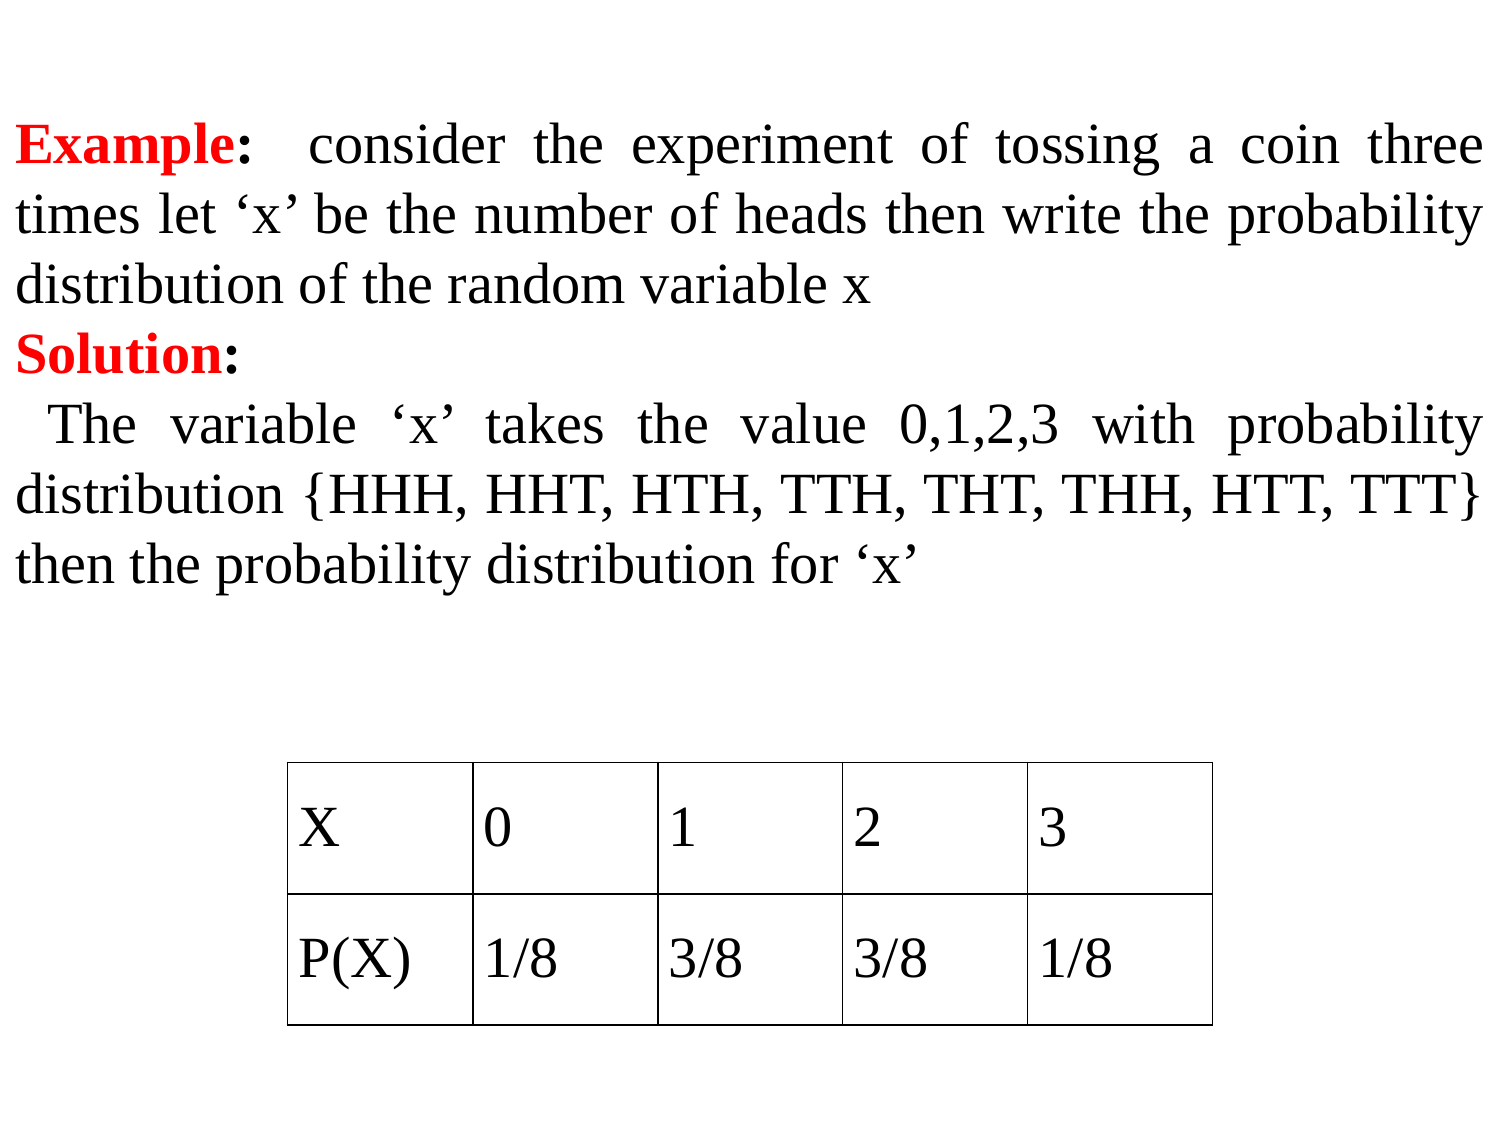

Example:  consider the experiment of tossing a coin three times let ‘x’ be the number of heads then write the probability distribution of the random variable x
Solution:
 The variable ‘x’ takes the value 0,1,2,3 with probability distribution {HHH, HHT, HTH, TTH, THT, THH, HTT, TTT} then the probability distribution for ‘x’
| X | 0 | 1 | 2 | 3 |
| --- | --- | --- | --- | --- |
| P(X) | 1/8 | 3/8 | 3/8 | 1/8 |